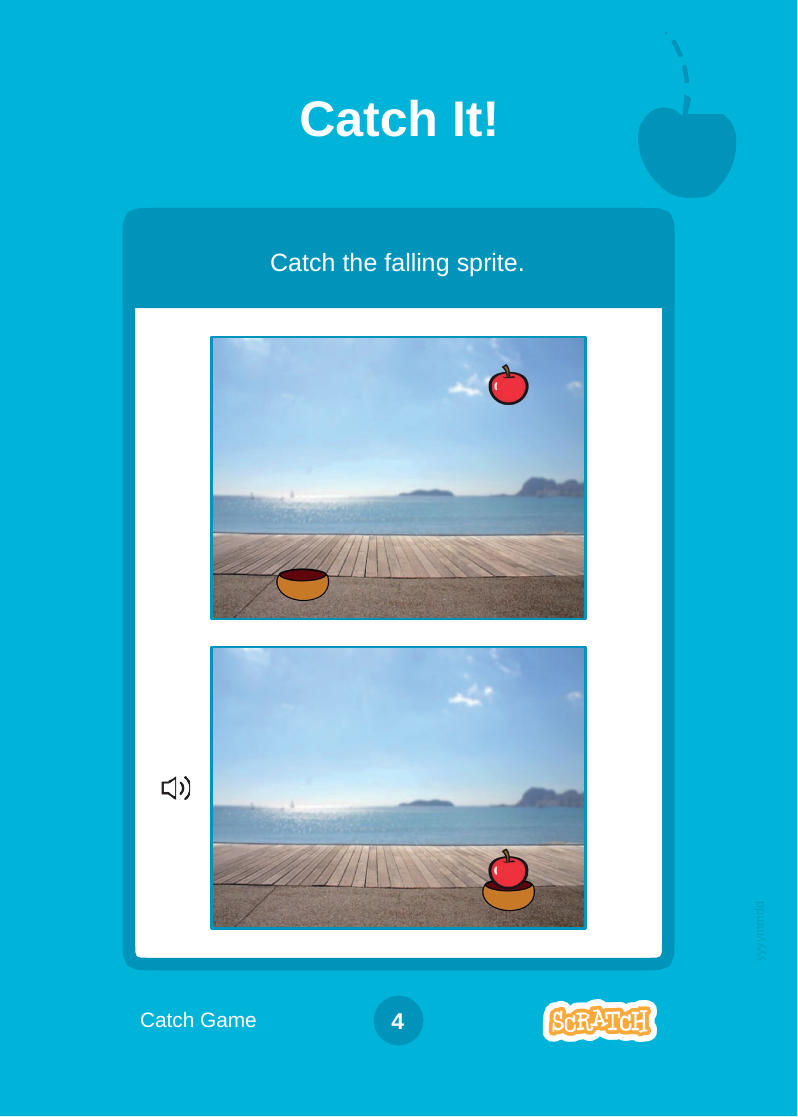

# Catch It!

Catch the falling sprite.

yyyymmdd

Catch Game
4